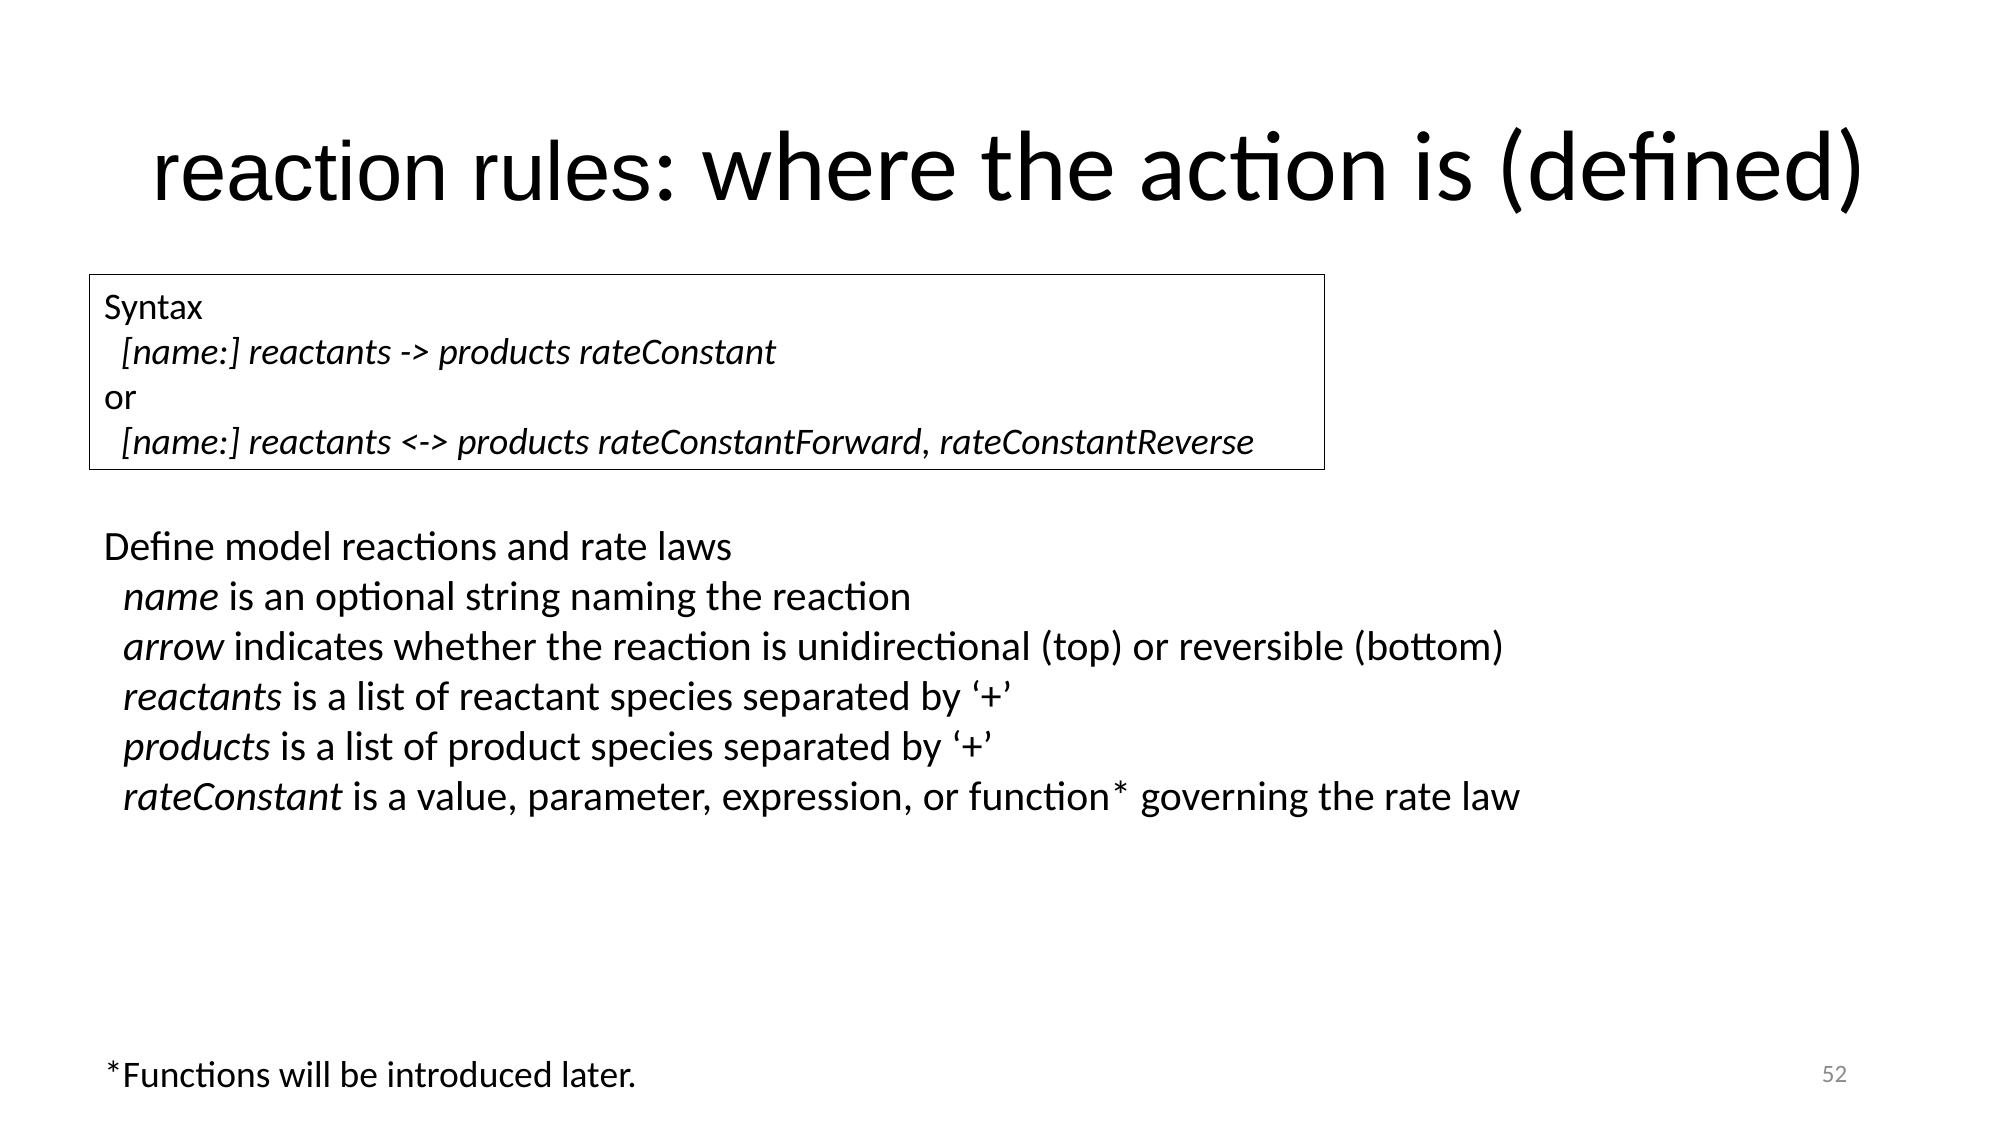

# reaction rules: where the action is (defined)
Syntax
  [name:] reactants -> products rateConstant
or
  [name:] reactants <-> products rateConstantForward, rateConstantReverse
Define model reactions and rate laws
  name is an optional string naming the reaction
  arrow indicates whether the reaction is unidirectional (top) or reversible (bottom)
  reactants is a list of reactant species separated by ‘+’
  products is a list of product species separated by ‘+’
  rateConstant is a value, parameter, expression, or function* governing the rate law

*Functions will be introduced later.
52